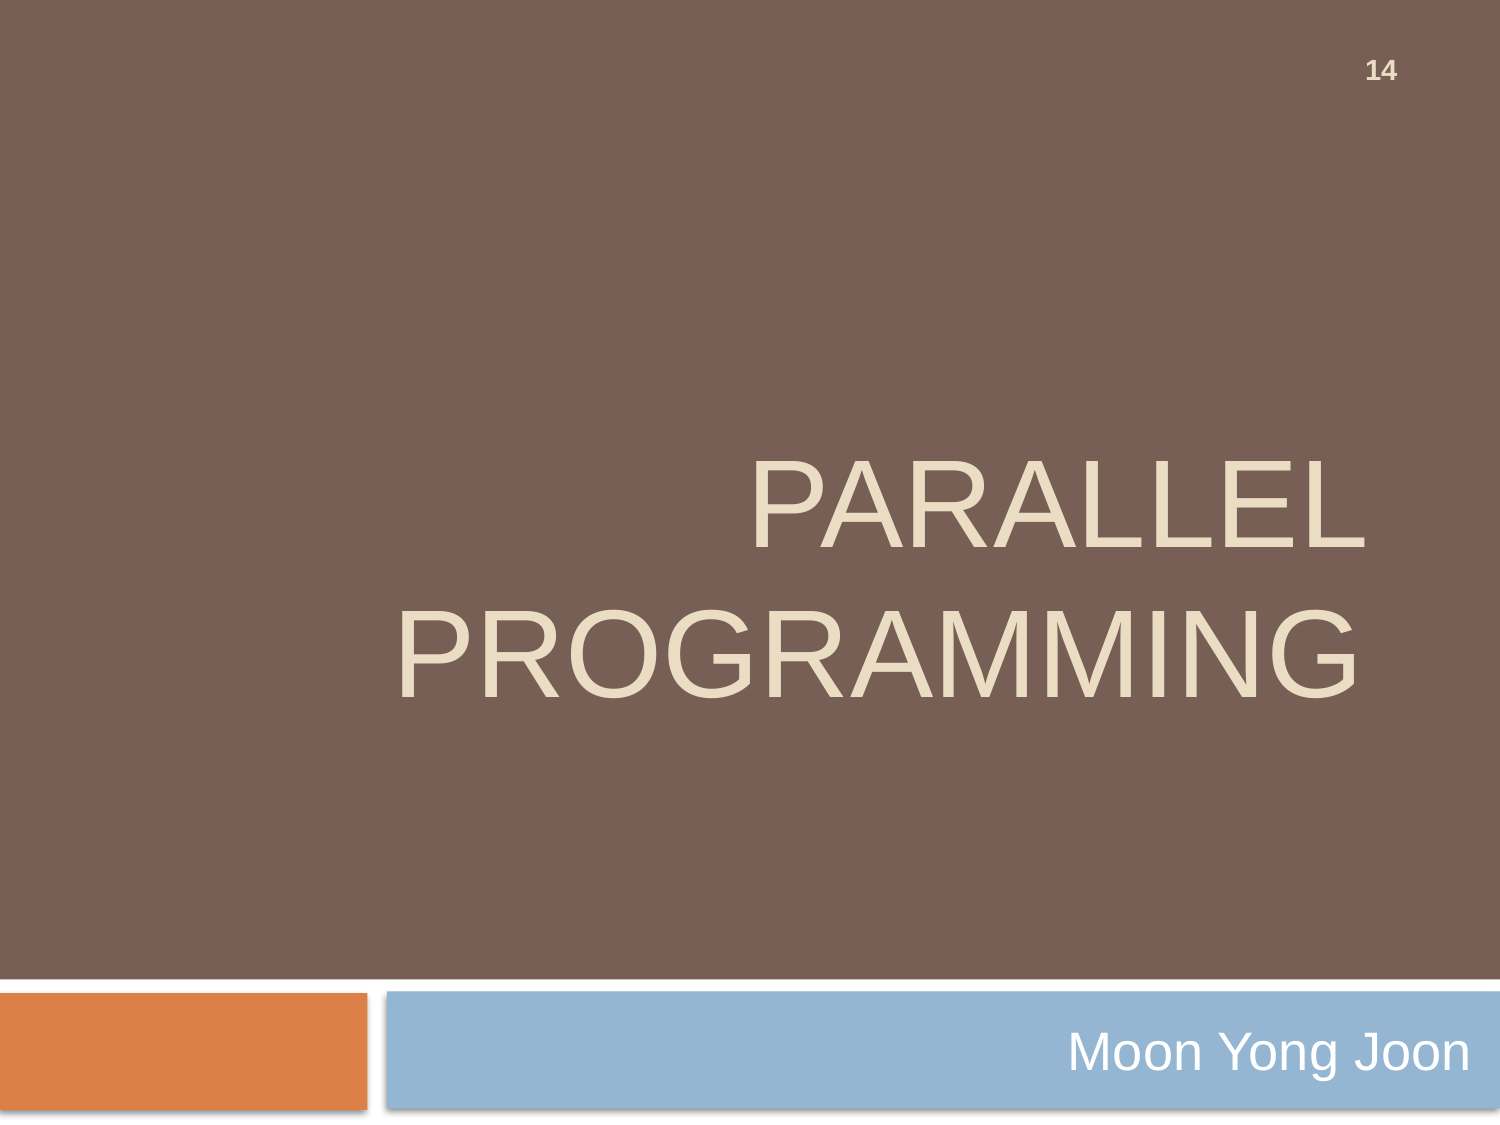

14
# Parallel Programming
Moon Yong Joon